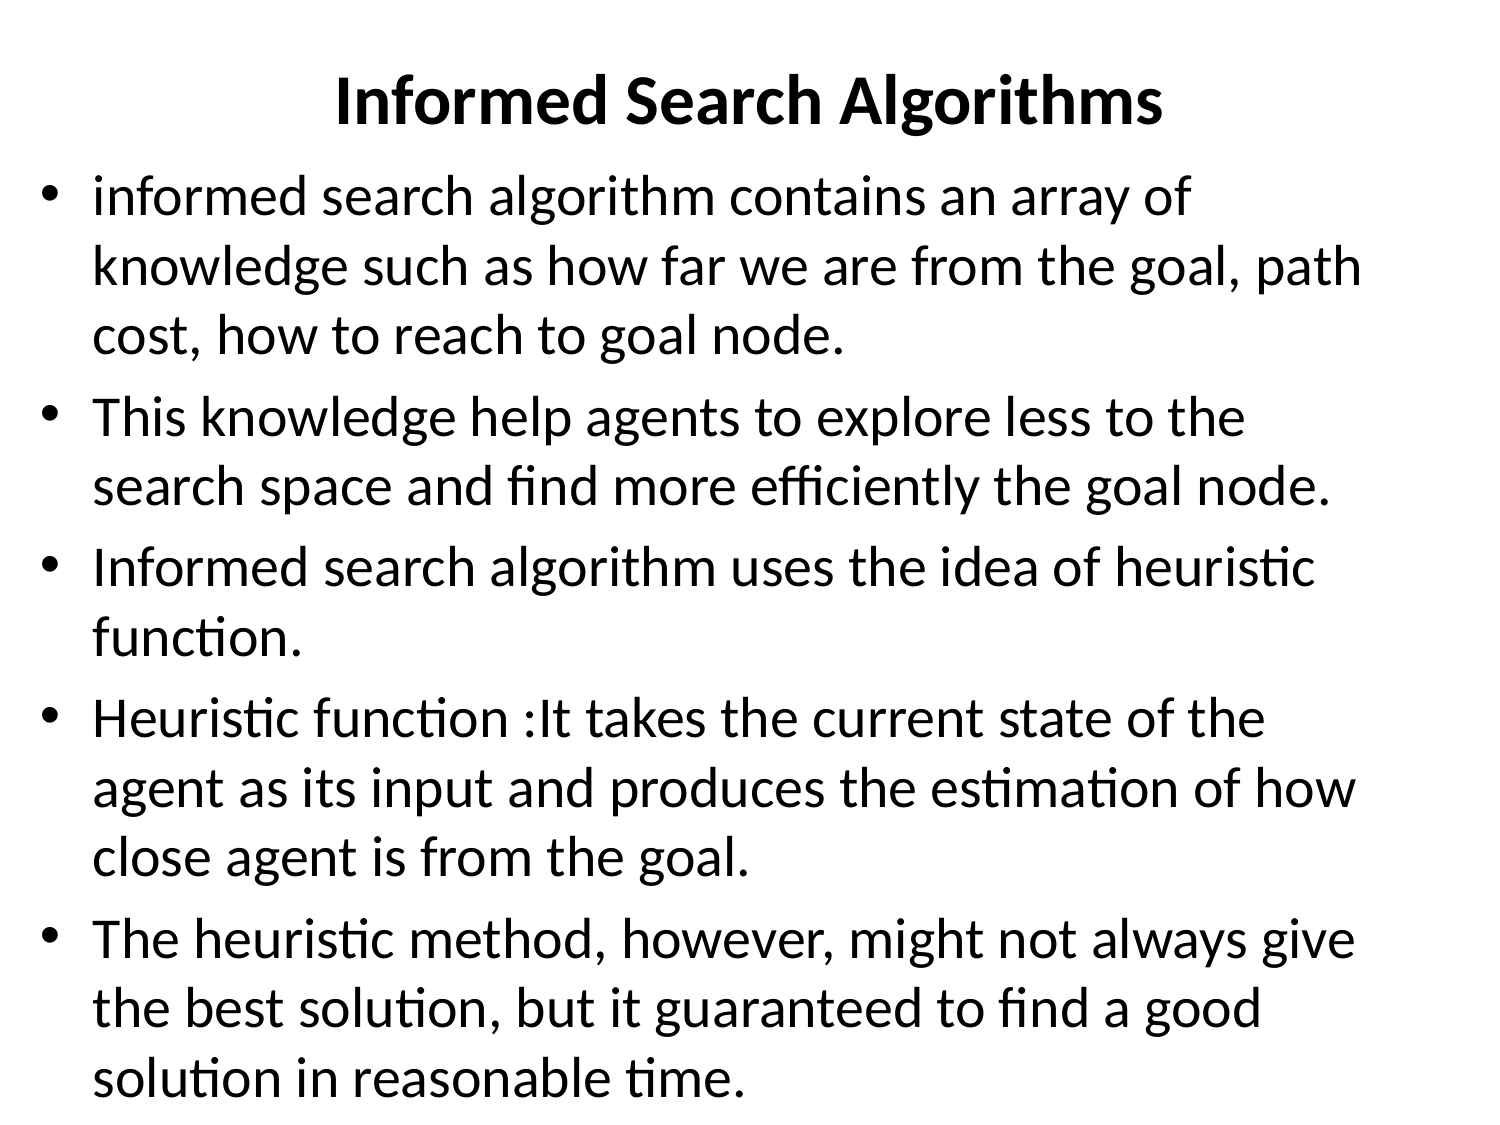

# Informed Search Algorithms
informed search algorithm contains an array of knowledge such as how far we are from the goal, path cost, how to reach to goal node.
This knowledge help agents to explore less to the search space and find more efficiently the goal node.
Informed search algorithm uses the idea of heuristic function.
Heuristic function :It takes the current state of the agent as its input and produces the estimation of how close agent is from the goal.
The heuristic method, however, might not always give the best solution, but it guaranteed to find a good solution in reasonable time.